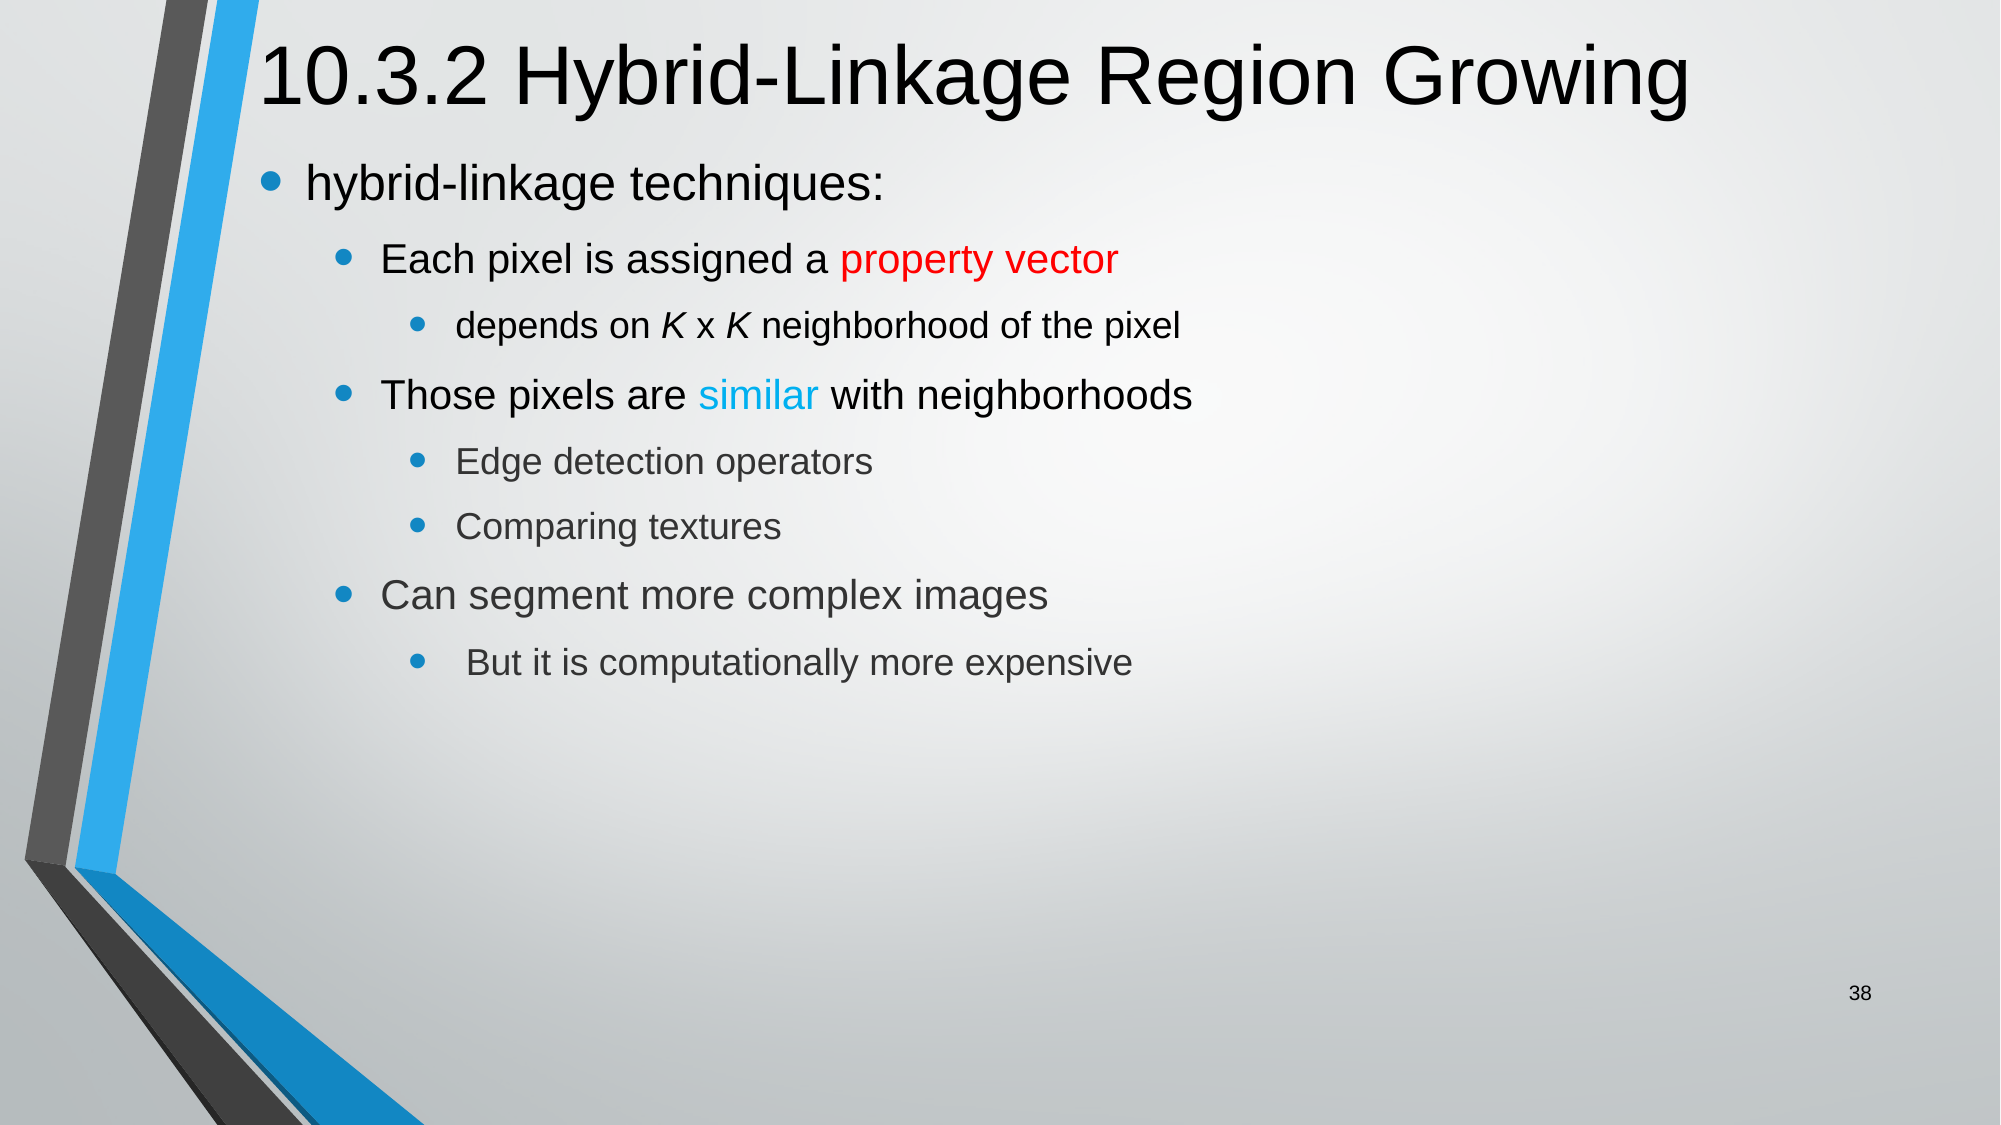

# 10.3.2 Hybrid-Linkage Region Growing
hybrid-linkage techniques:
Each pixel is assigned a property vector
depends on K x K neighborhood of the pixel
Those pixels are similar with neighborhoods
Edge detection operators
Comparing textures
Can segment more complex images
 But it is computationally more expensive
38